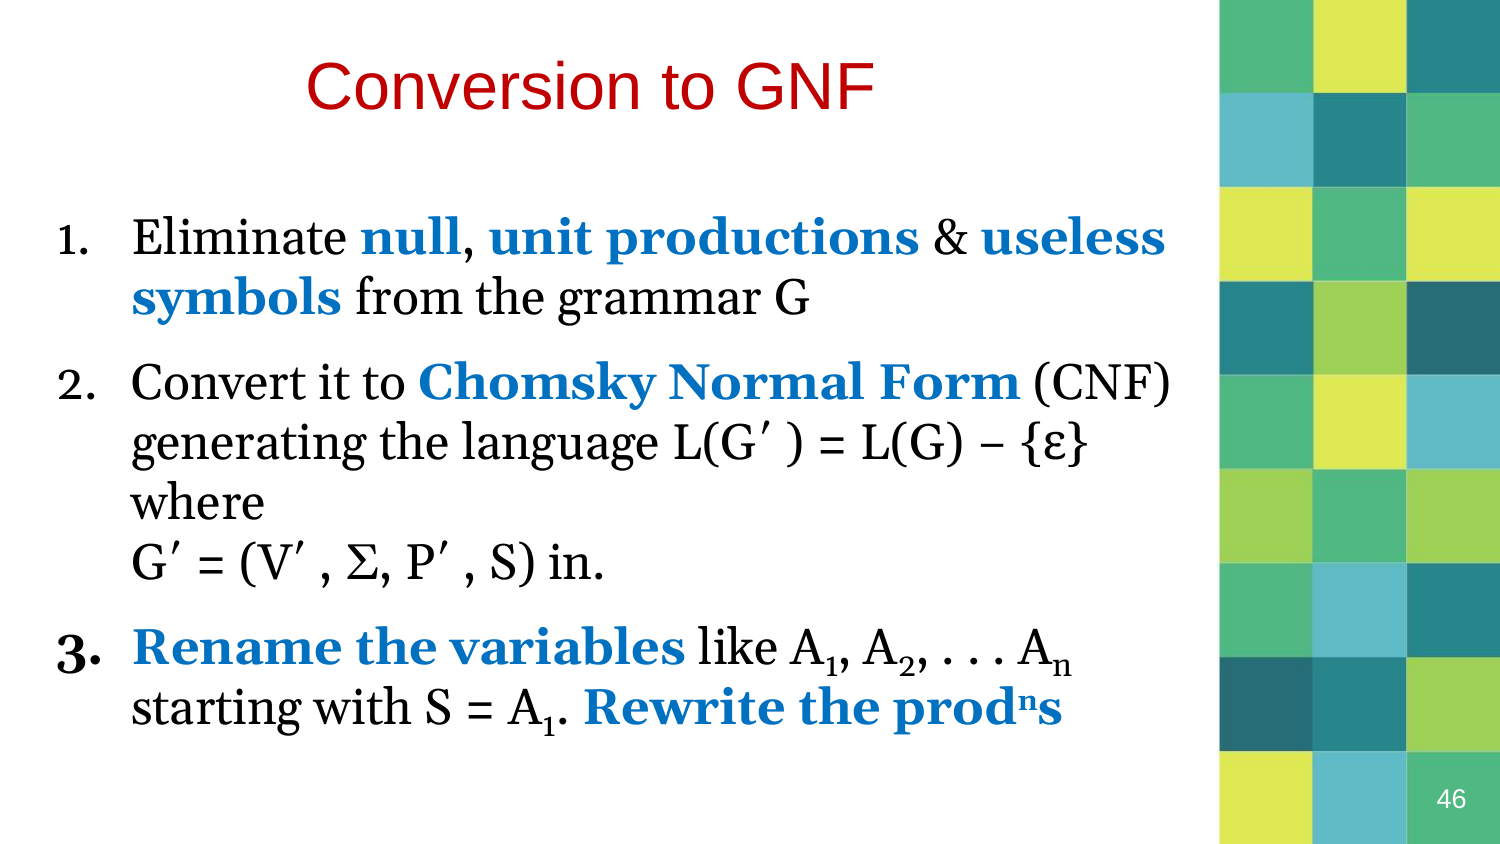

Conversion to GNF
1. Eliminate null, unit productions & useless
symbols from the grammar G
2. Convert it to Chomsky Normal Form (CNF)
generating the language L(G′ ) = L(G) − {ε}
where
G′ = (V′ , Σ, P′ , S) in.
3. Rename the variables like A , A , . . . A
1
2
n
starting with S = A . Rewrite the prodns
1
46
5/31/2021
Dr. Sandeep Rathor